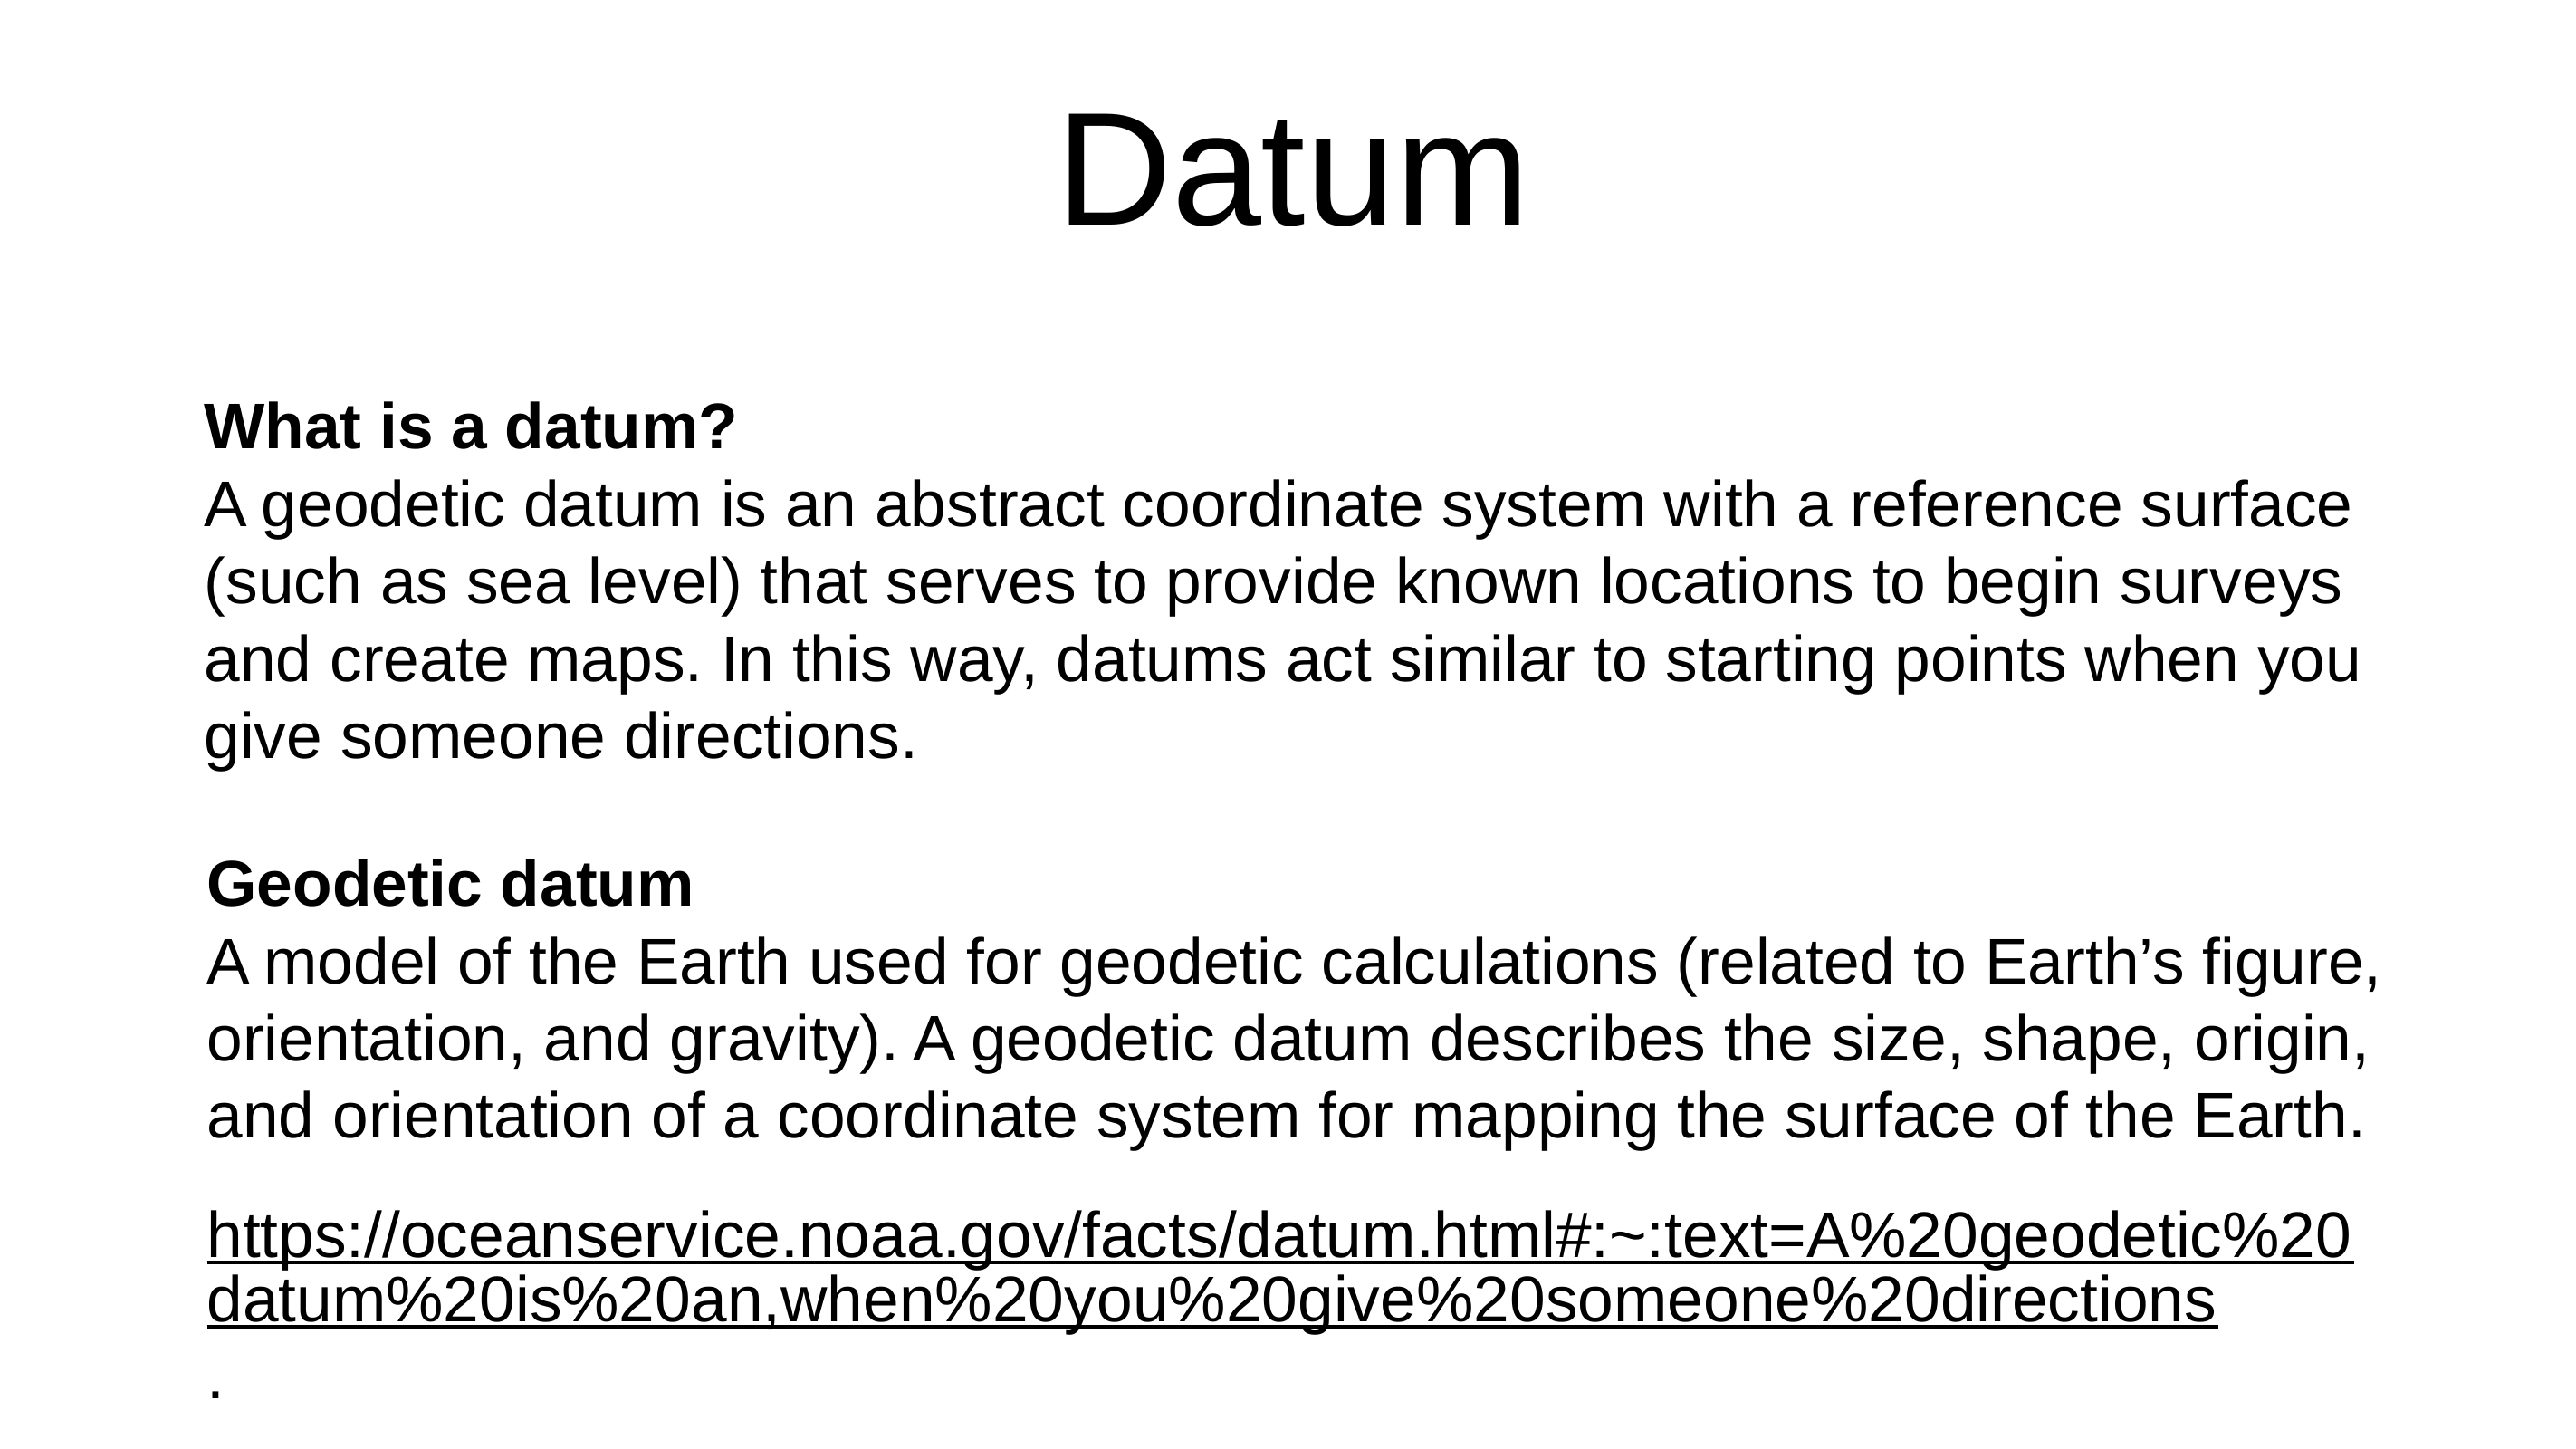

# Datum
What is a datum?
A geodetic datum is an abstract coordinate system with a reference surface (such as sea level) that serves to provide known locations to begin surveys and create maps. In this way, datums act similar to starting points when you give someone directions.
Geodetic datum
A model of the Earth used for geodetic calculations (related to Earth’s figure, orientation, and gravity). A geodetic datum describes the size, shape, origin, and orientation of a coordinate system for mapping the surface of the Earth.
https://oceanservice.noaa.gov/facts/datum.html#:~:text=A%20geodetic%20datum%20is%20an,when%20you%20give%20someone%20directions.